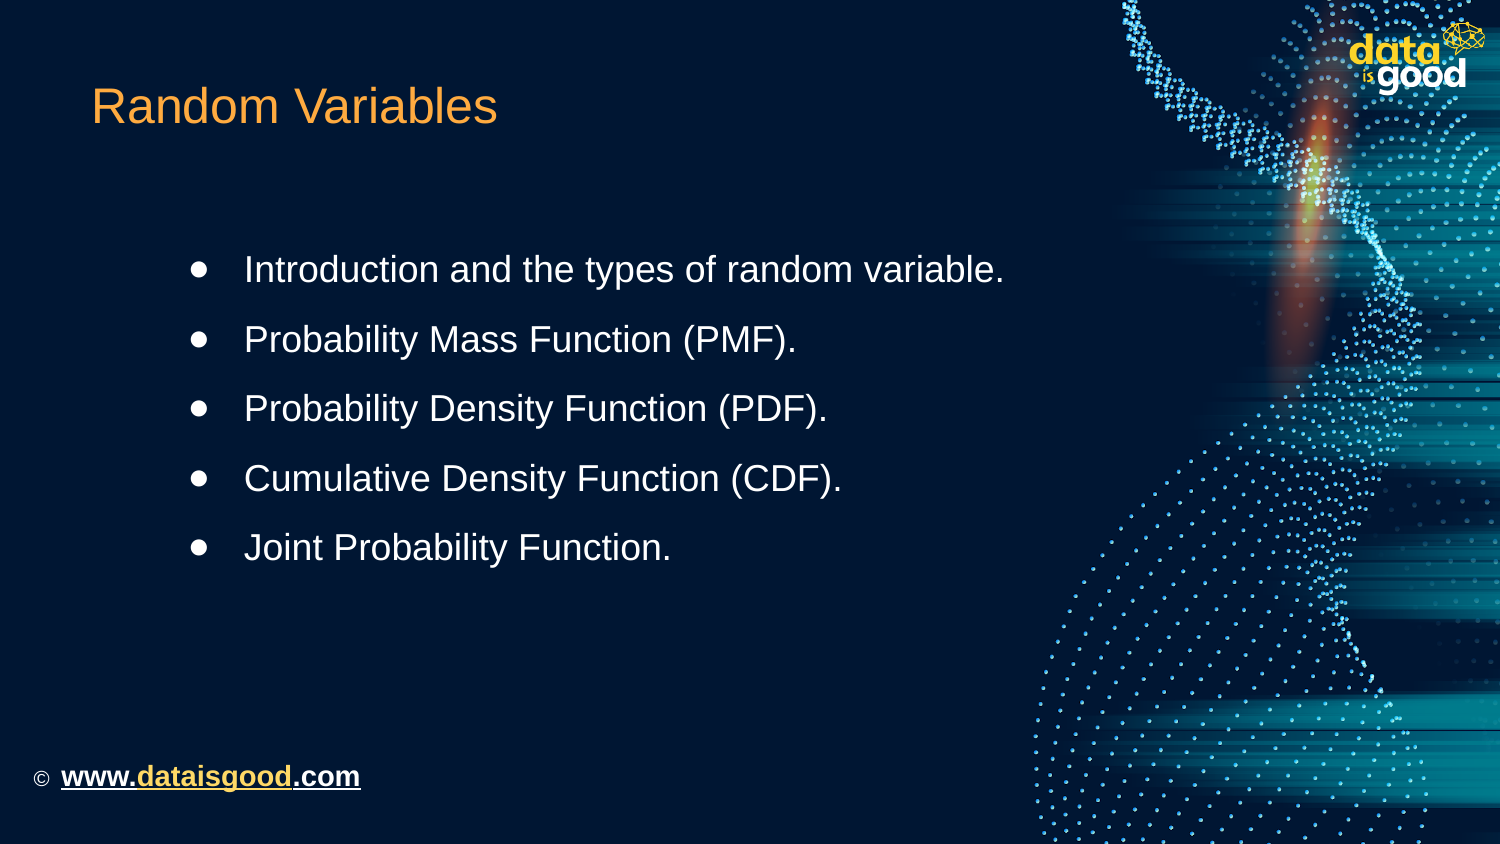

# Random Variables
Introduction and the types of random variable.
Probability Mass Function (PMF).
Probability Density Function (PDF).
Cumulative Density Function (CDF).
Joint Probability Function.